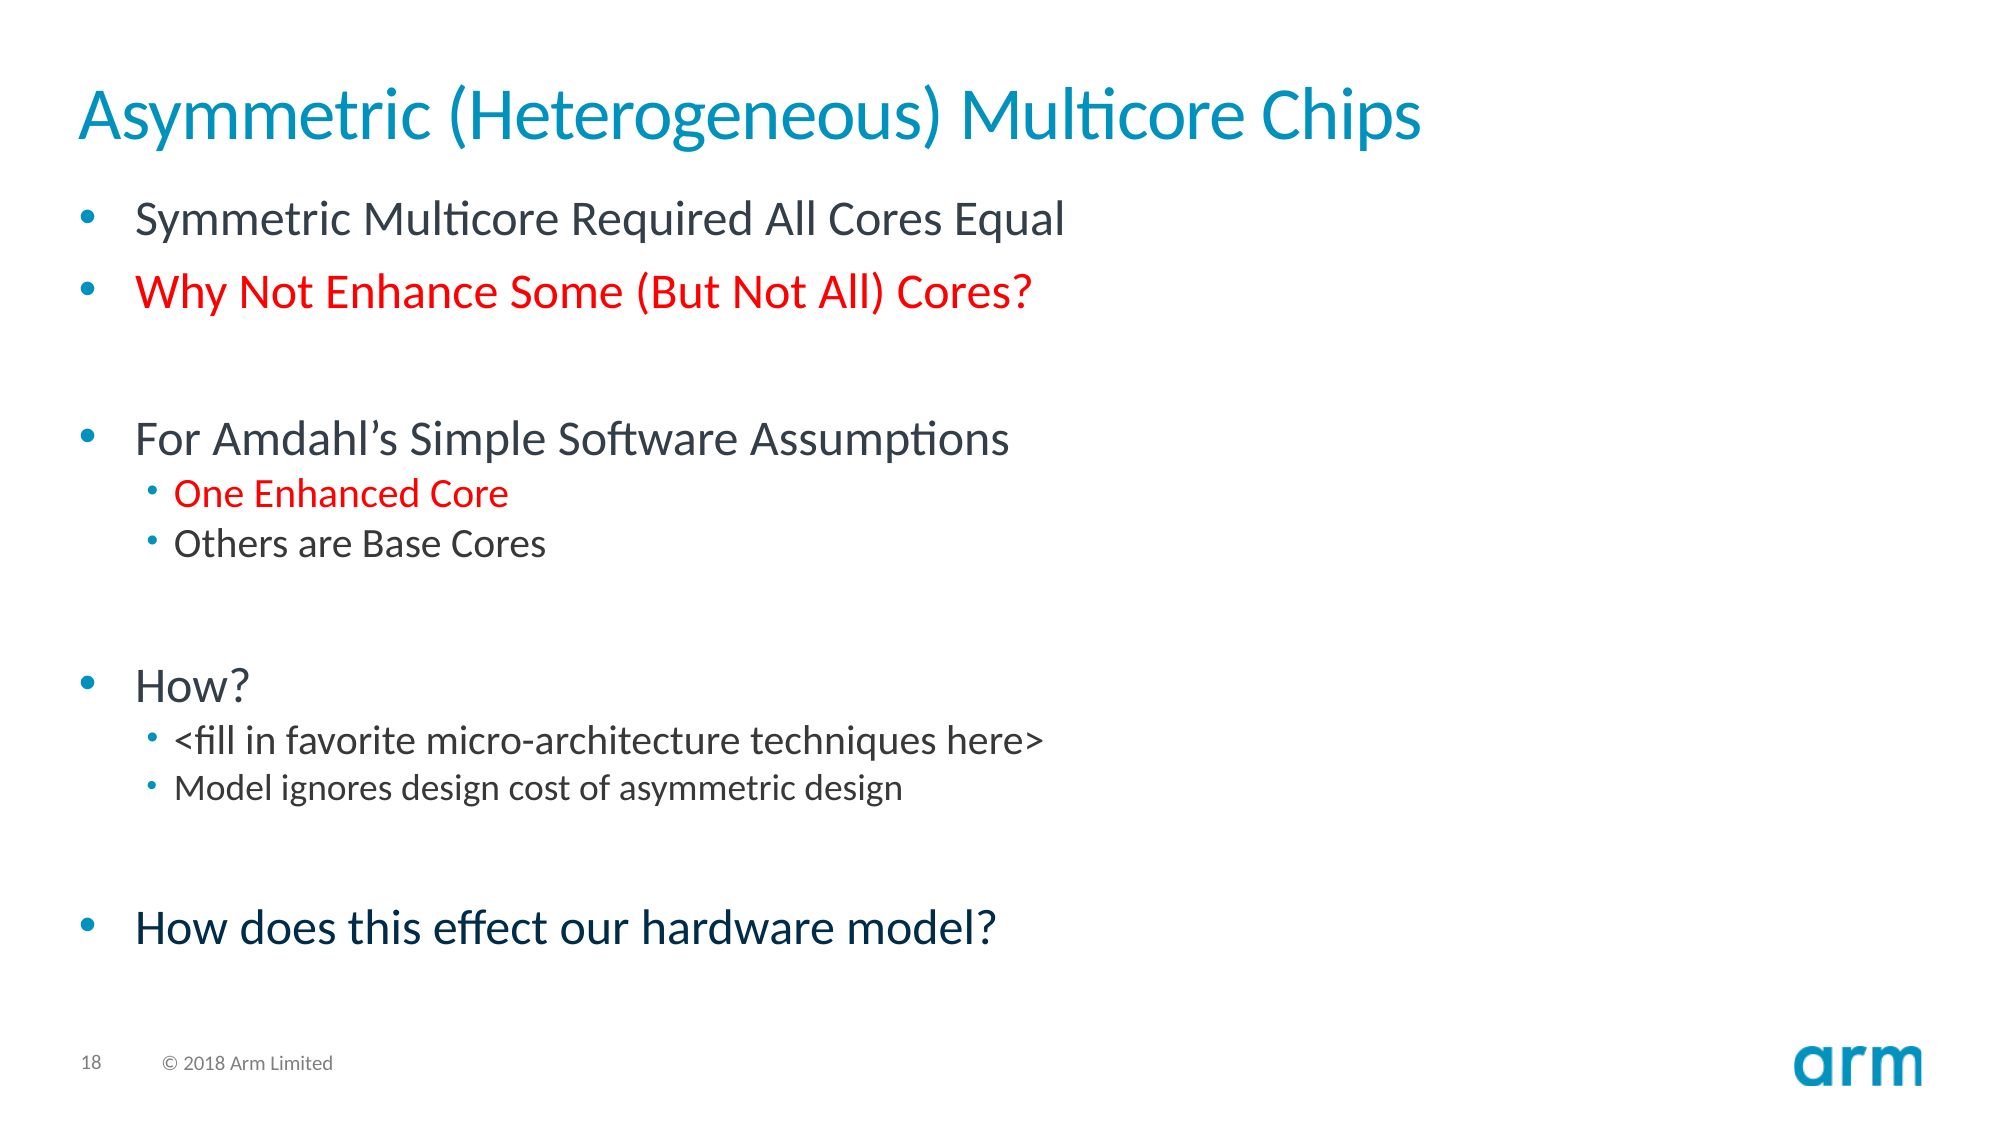

18
11/30/18
Wisconsin Multifacet Project
# Asymmetric (Heterogeneous) Multicore Chips
Symmetric Multicore Required All Cores Equal
Why Not Enhance Some (But Not All) Cores?

For Amdahl’s Simple Software Assumptions
One Enhanced Core
Others are Base Cores

How?
<fill in favorite micro-architecture techniques here>
Model ignores design cost of asymmetric design

How does this effect our hardware model?